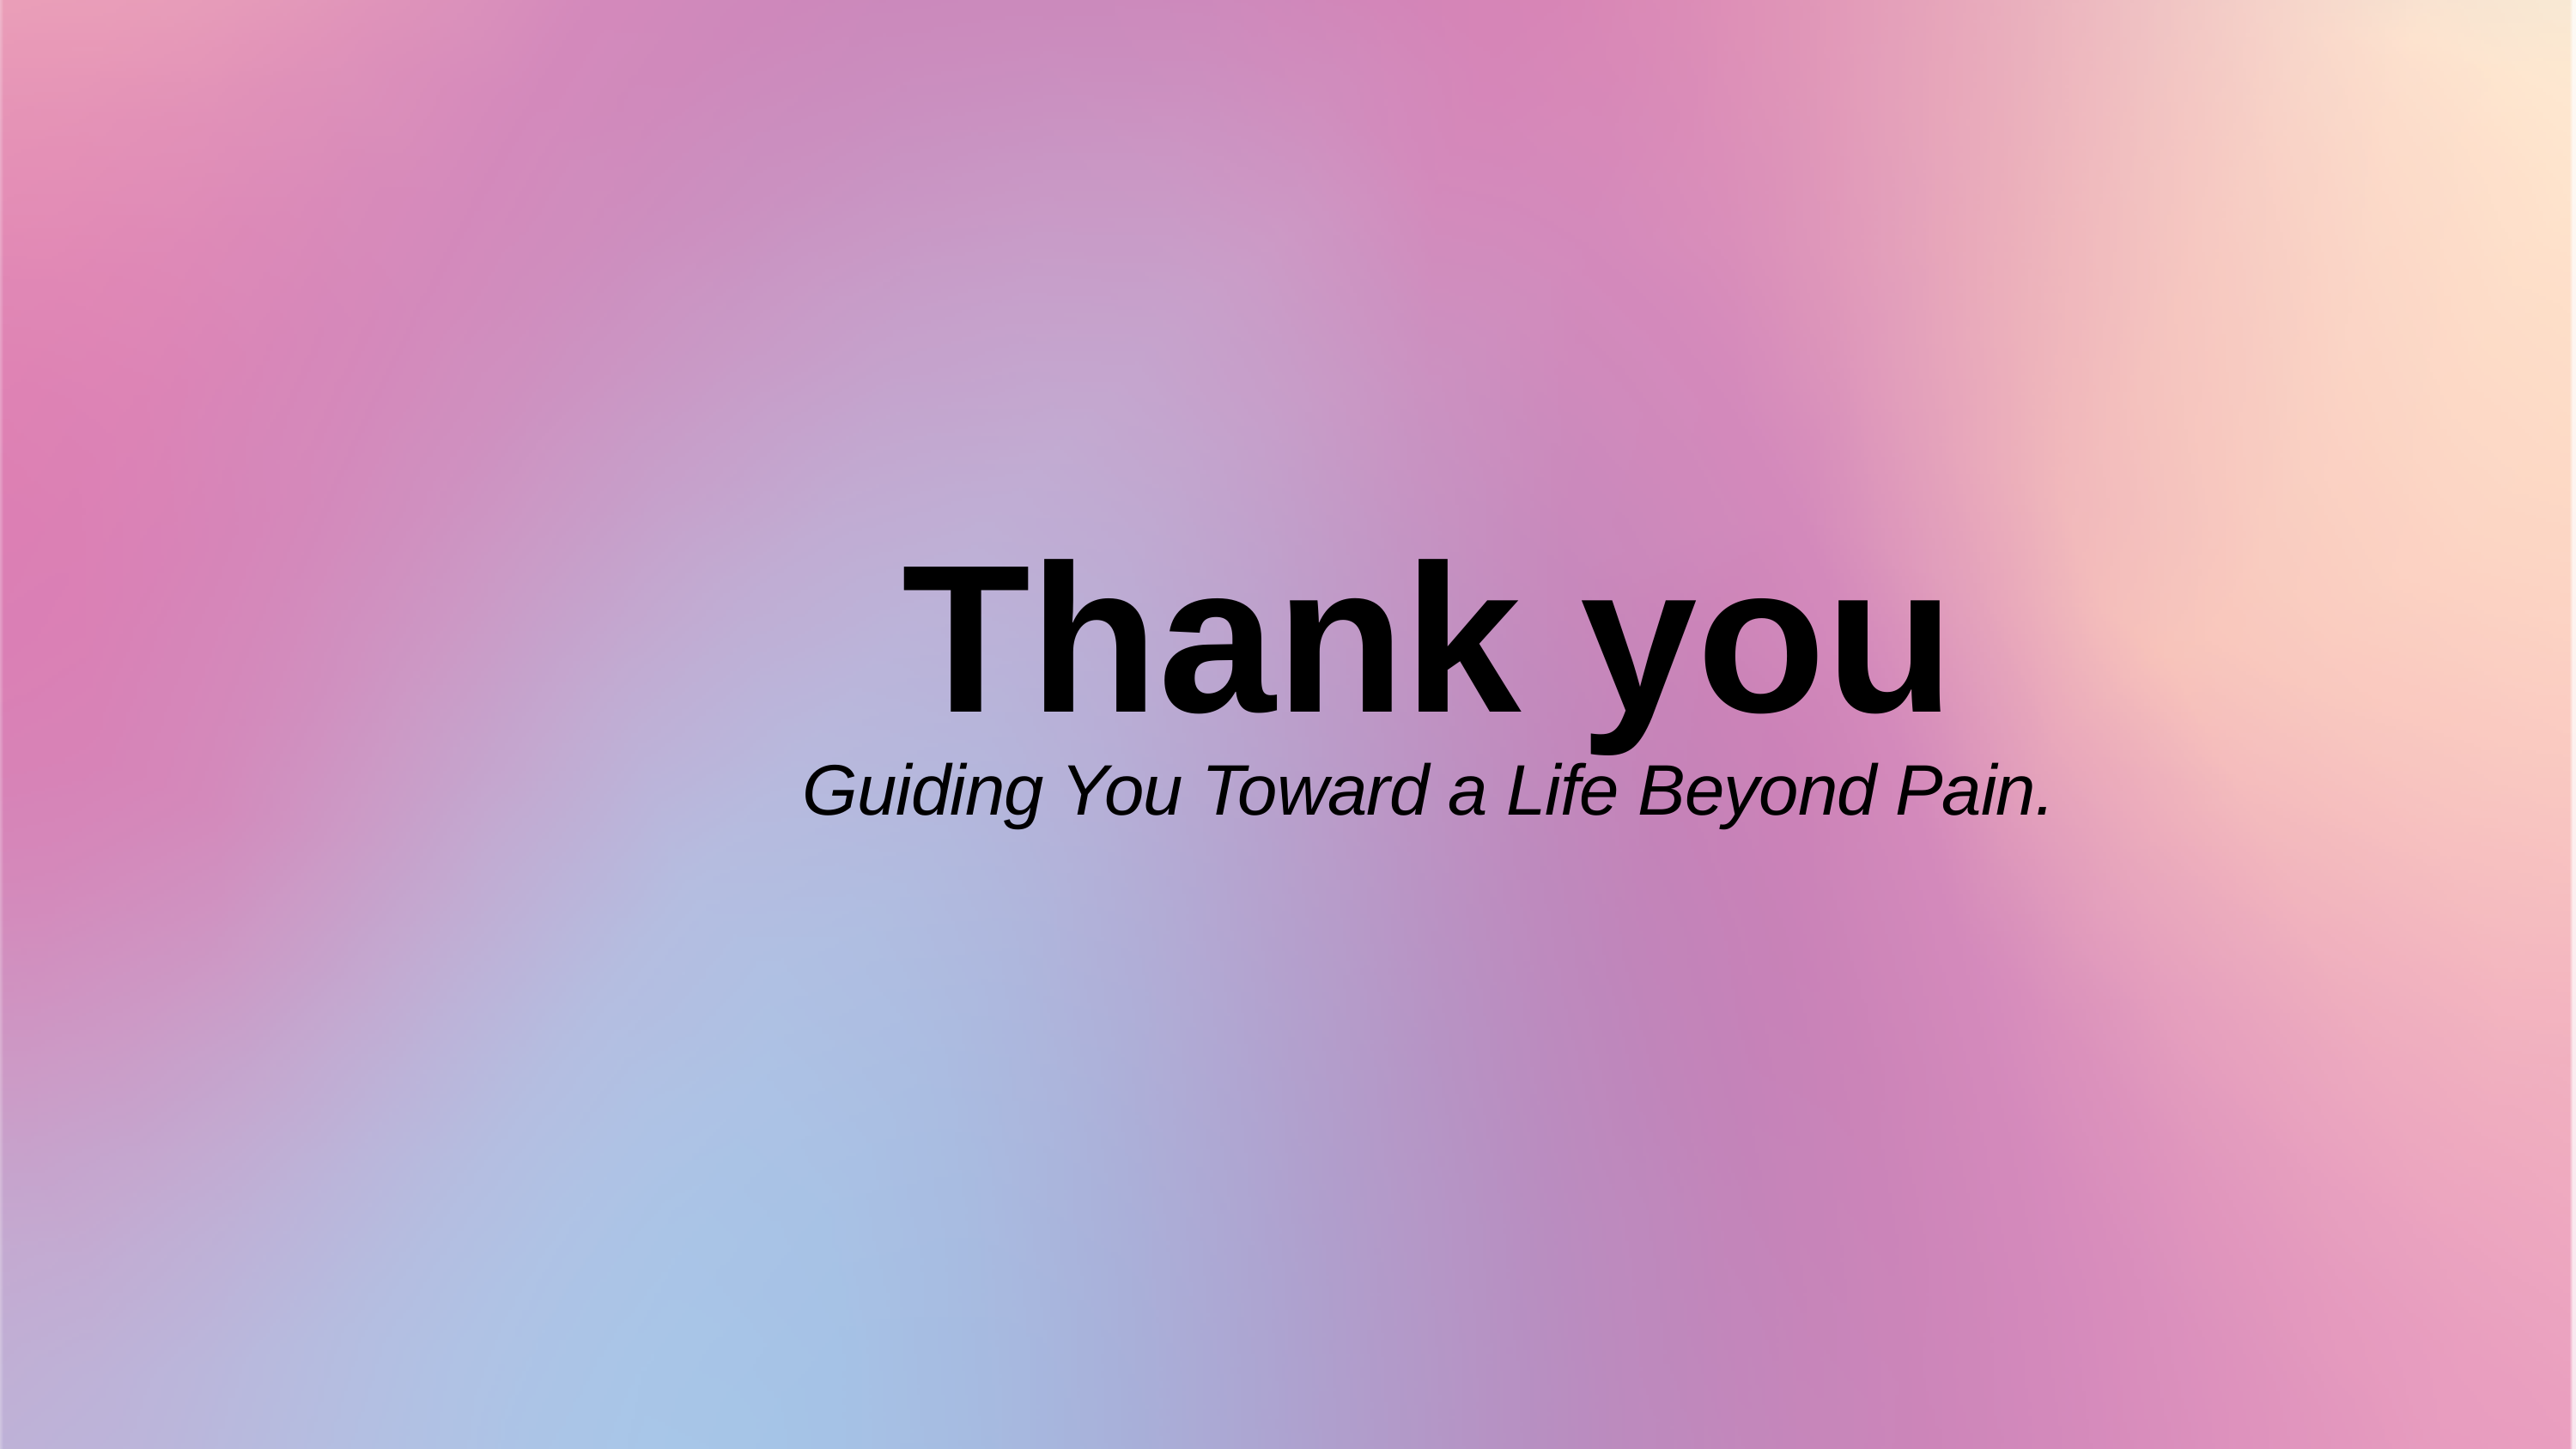

Thank you
Guiding You Toward a Life Beyond Pain.